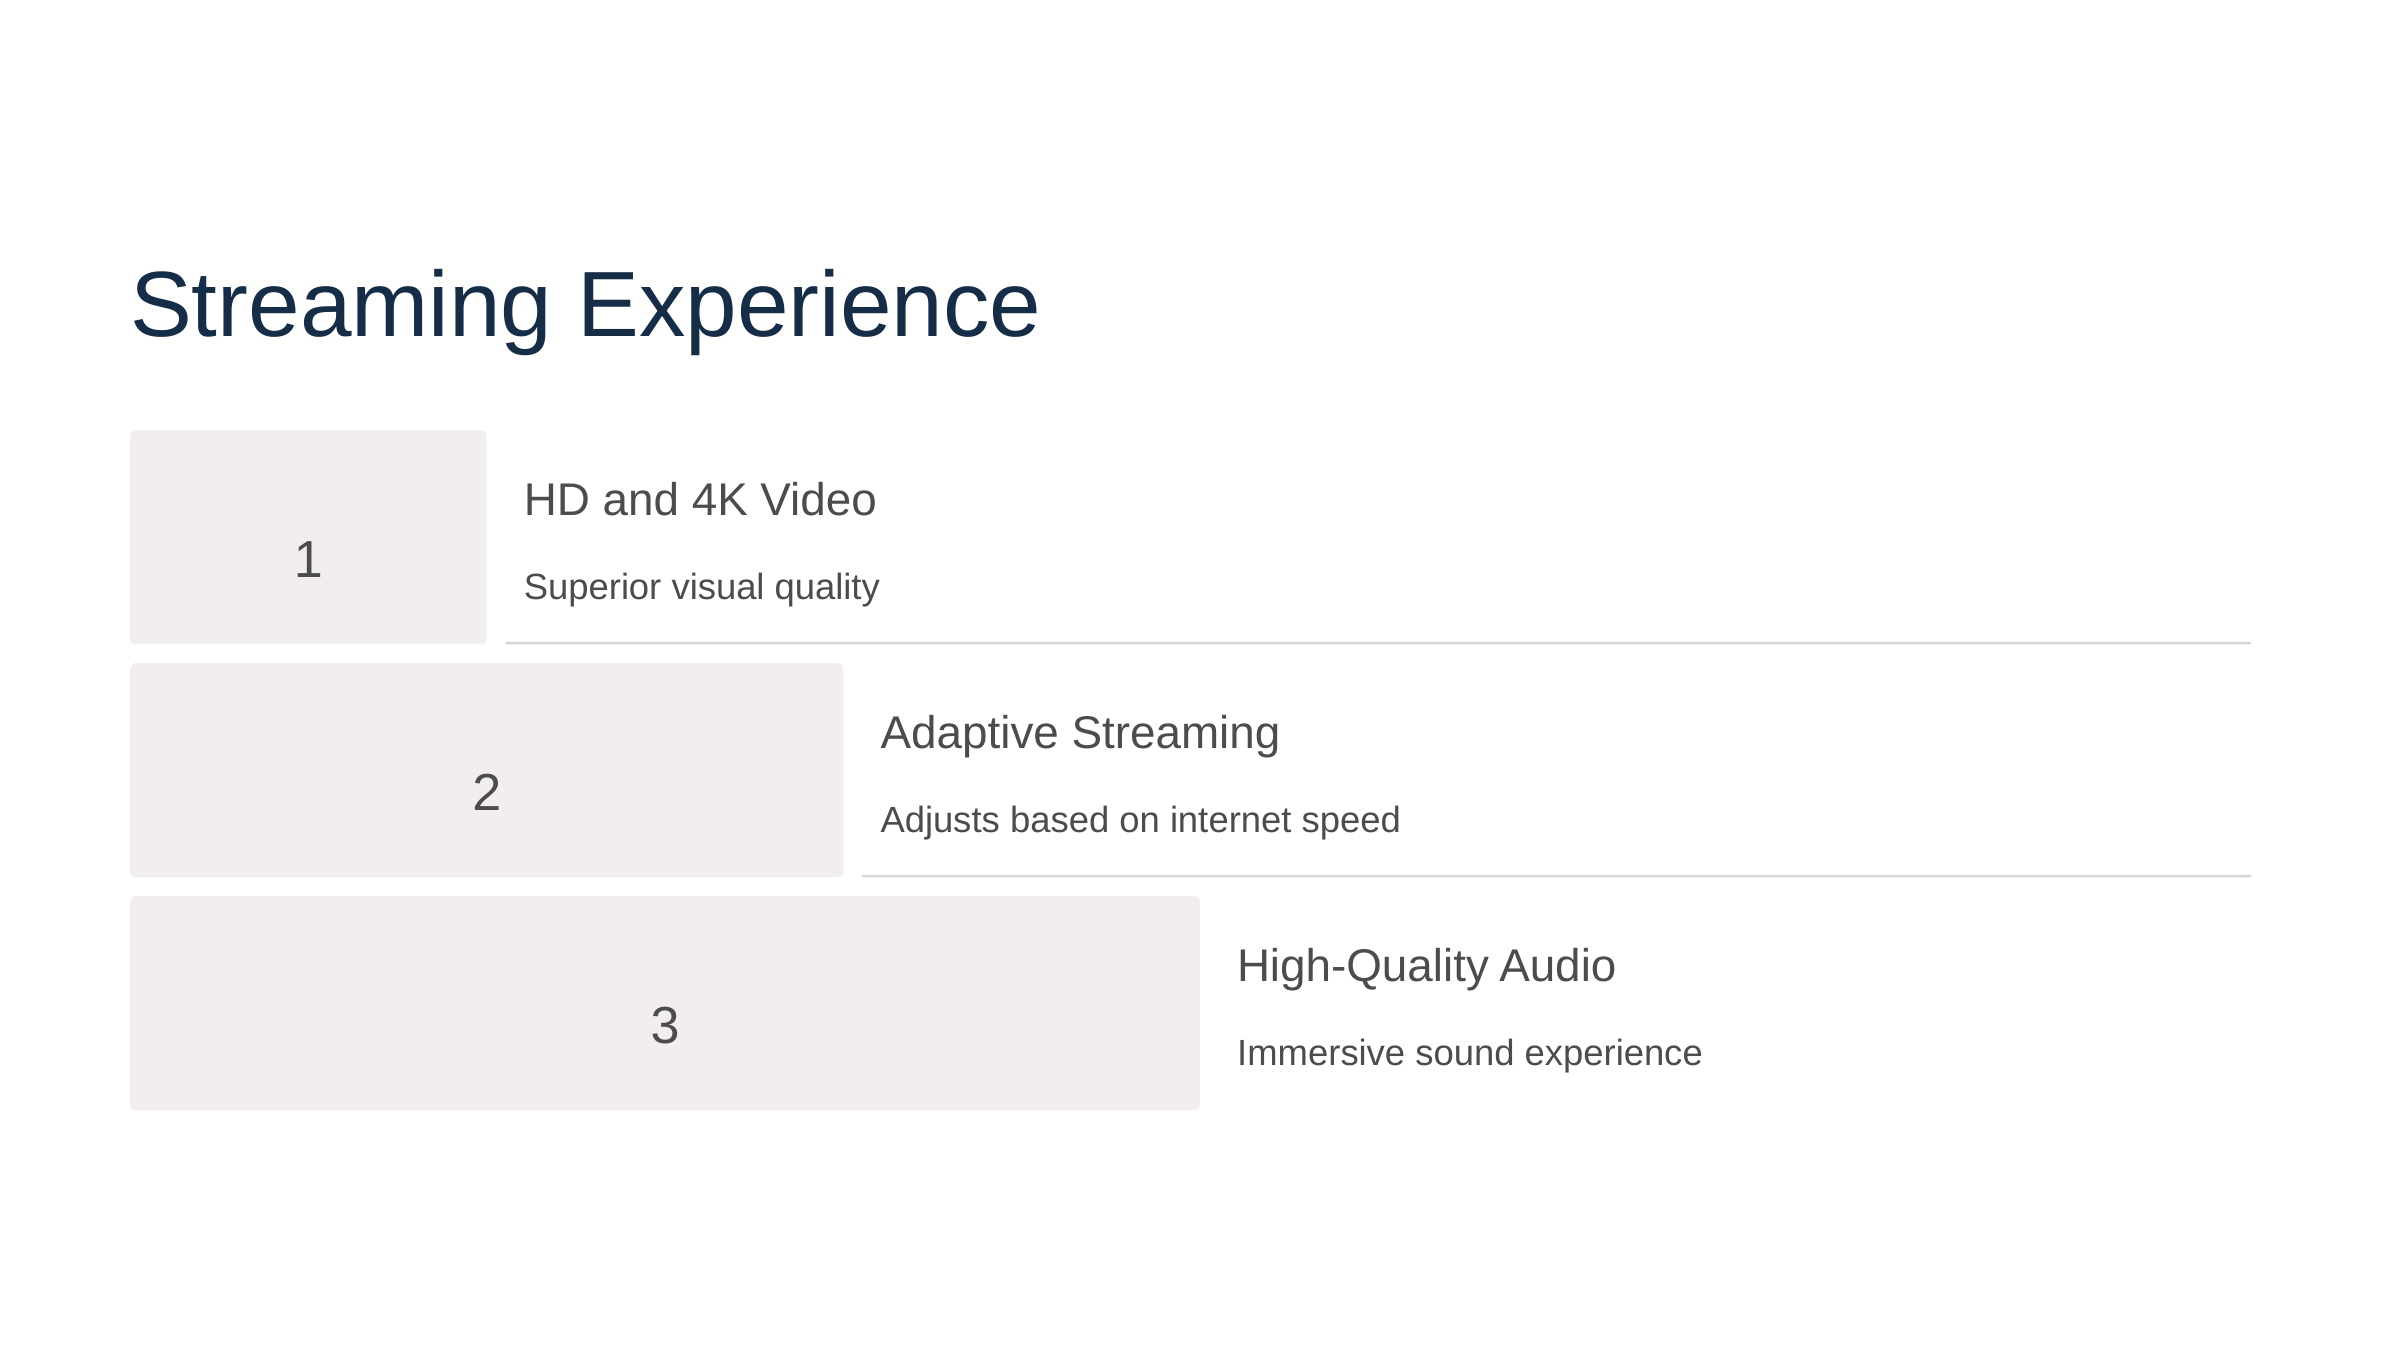

Streaming Experience

HD and 4K Video
1
Superior visual quality

Adaptive Streaming
2
Adjusts based on internet speed

High-Quality Audio
3
Immersive sound experience